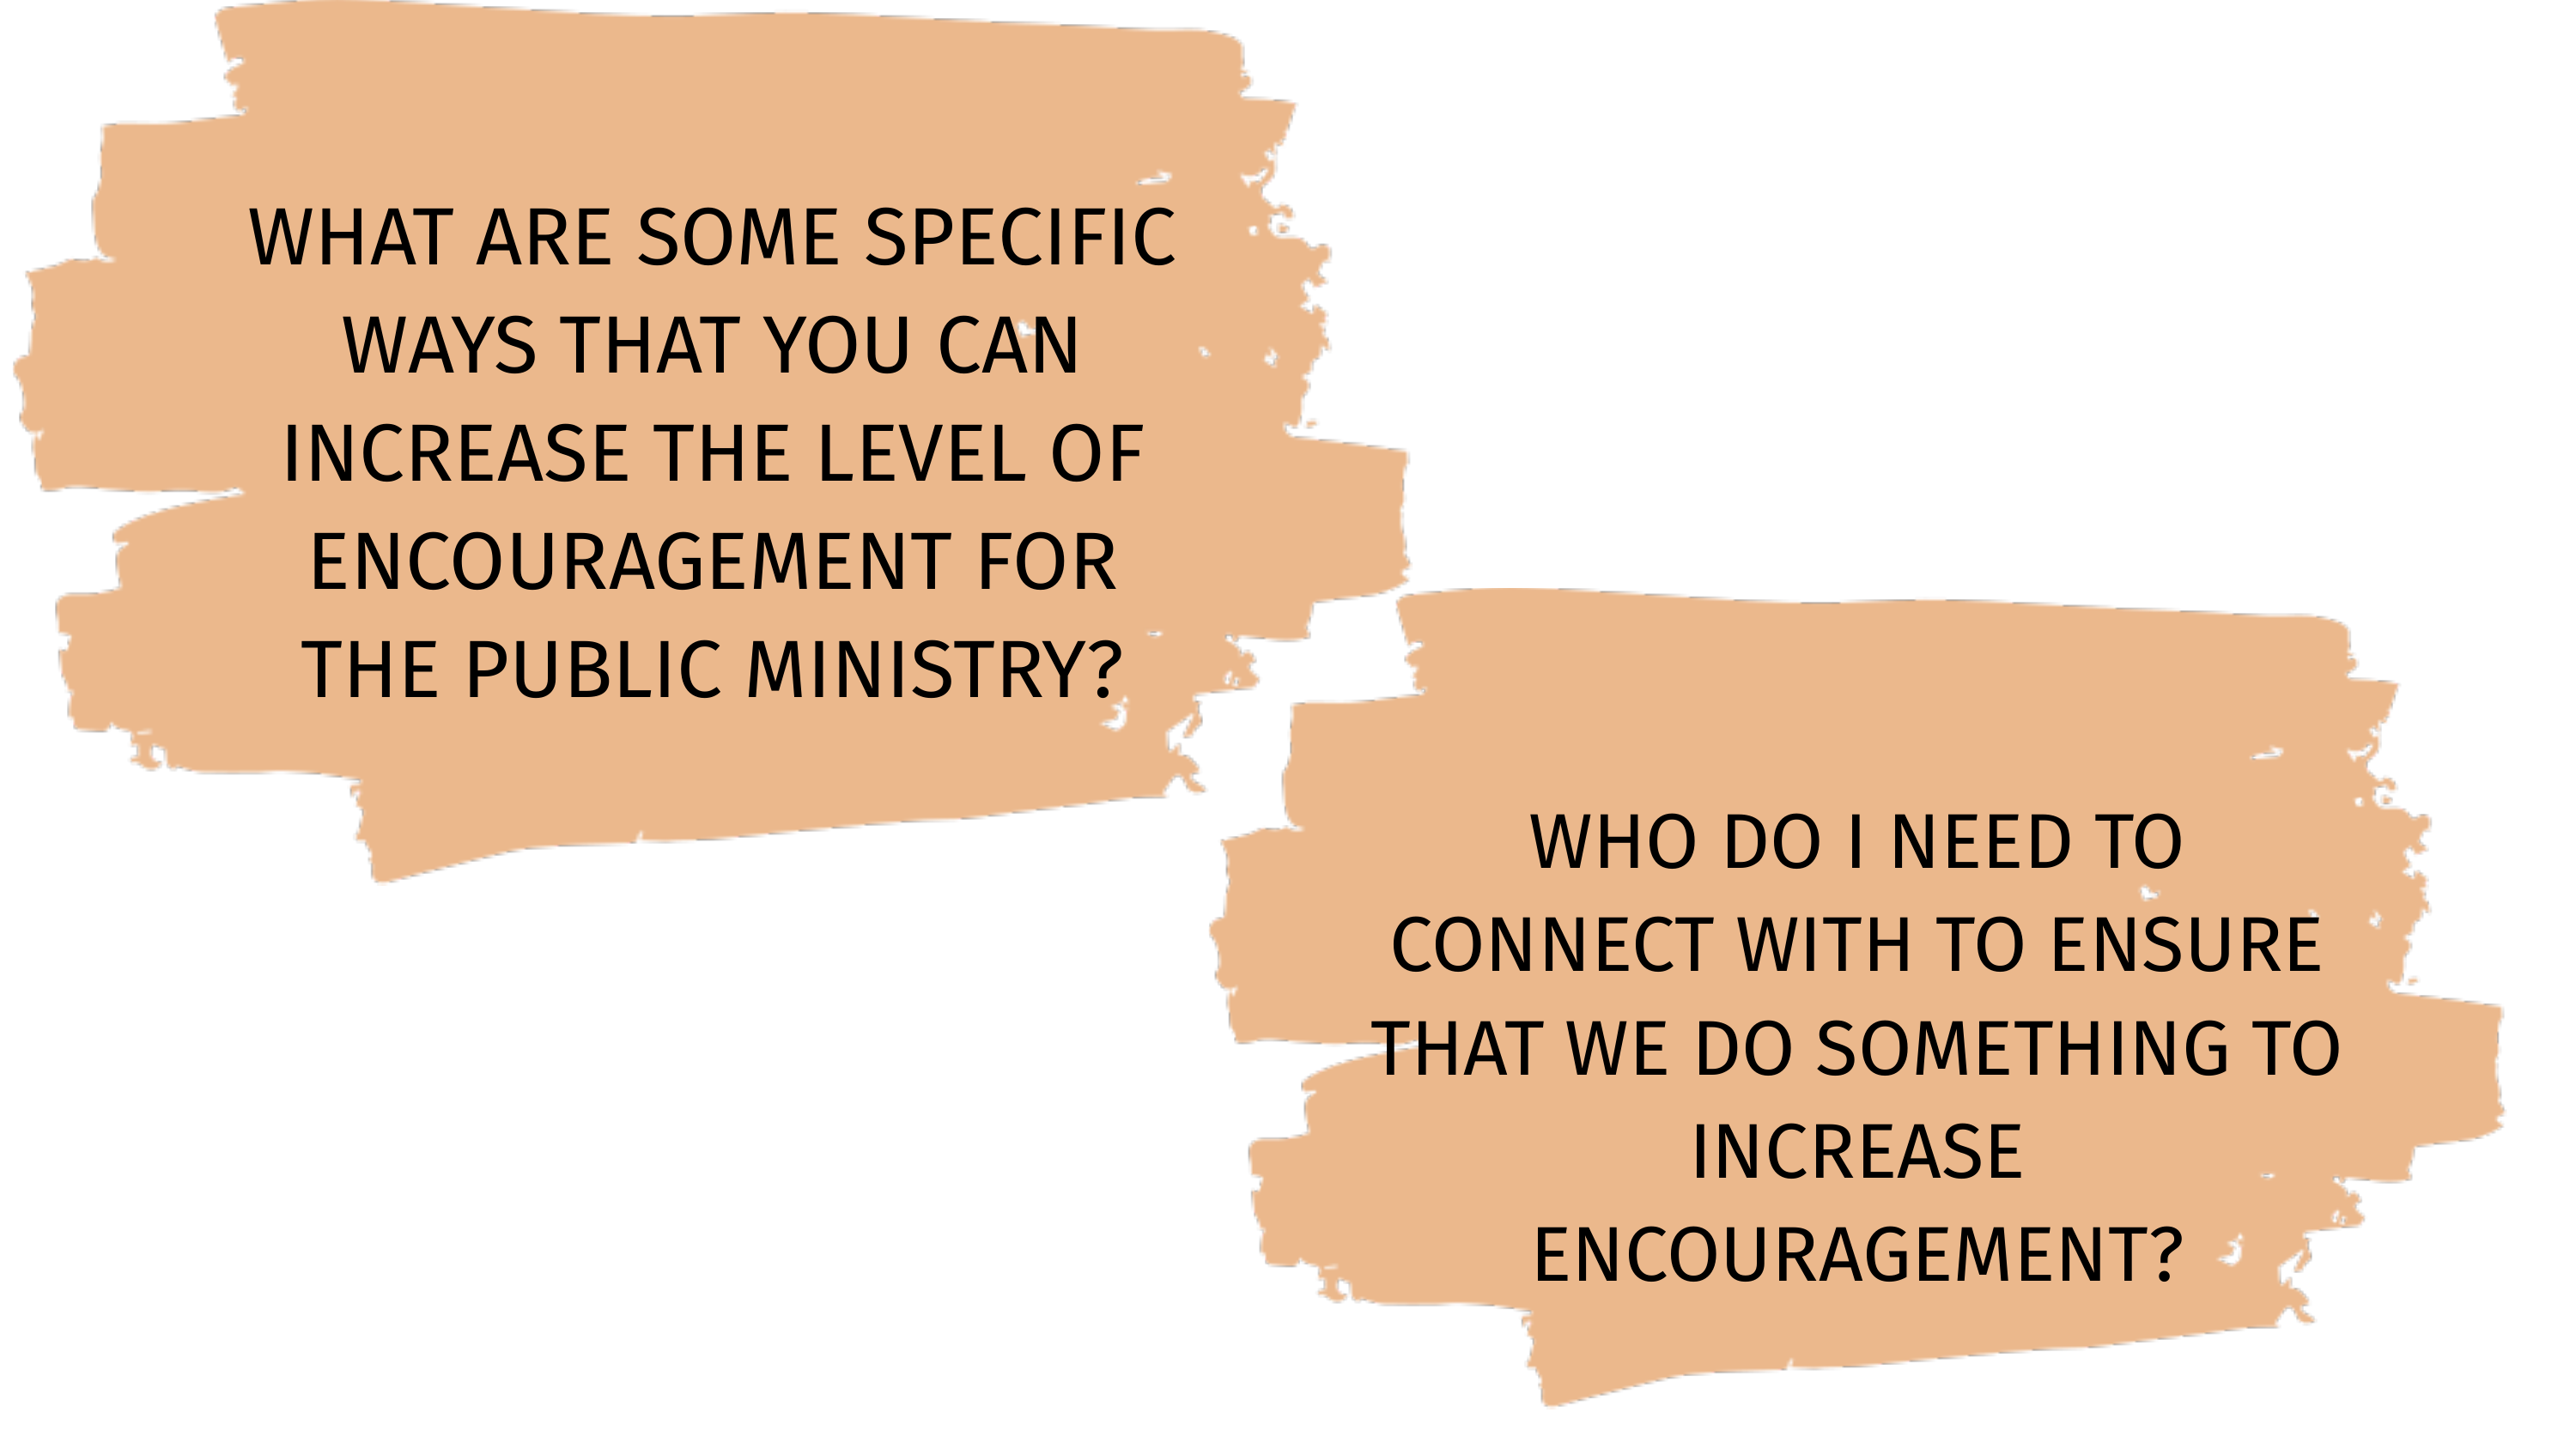

WHAT ARE SOME SPECIFIC WAYS THAT YOU CAN INCREASE THE LEVEL OF ENCOURAGEMENT FOR THE PUBLIC MINISTRY?

WHO DO I NEED TO CONNECT WITH TO ENSURE THAT WE DO SOMETHING TO INCREASE ENCOURAGEMENT?